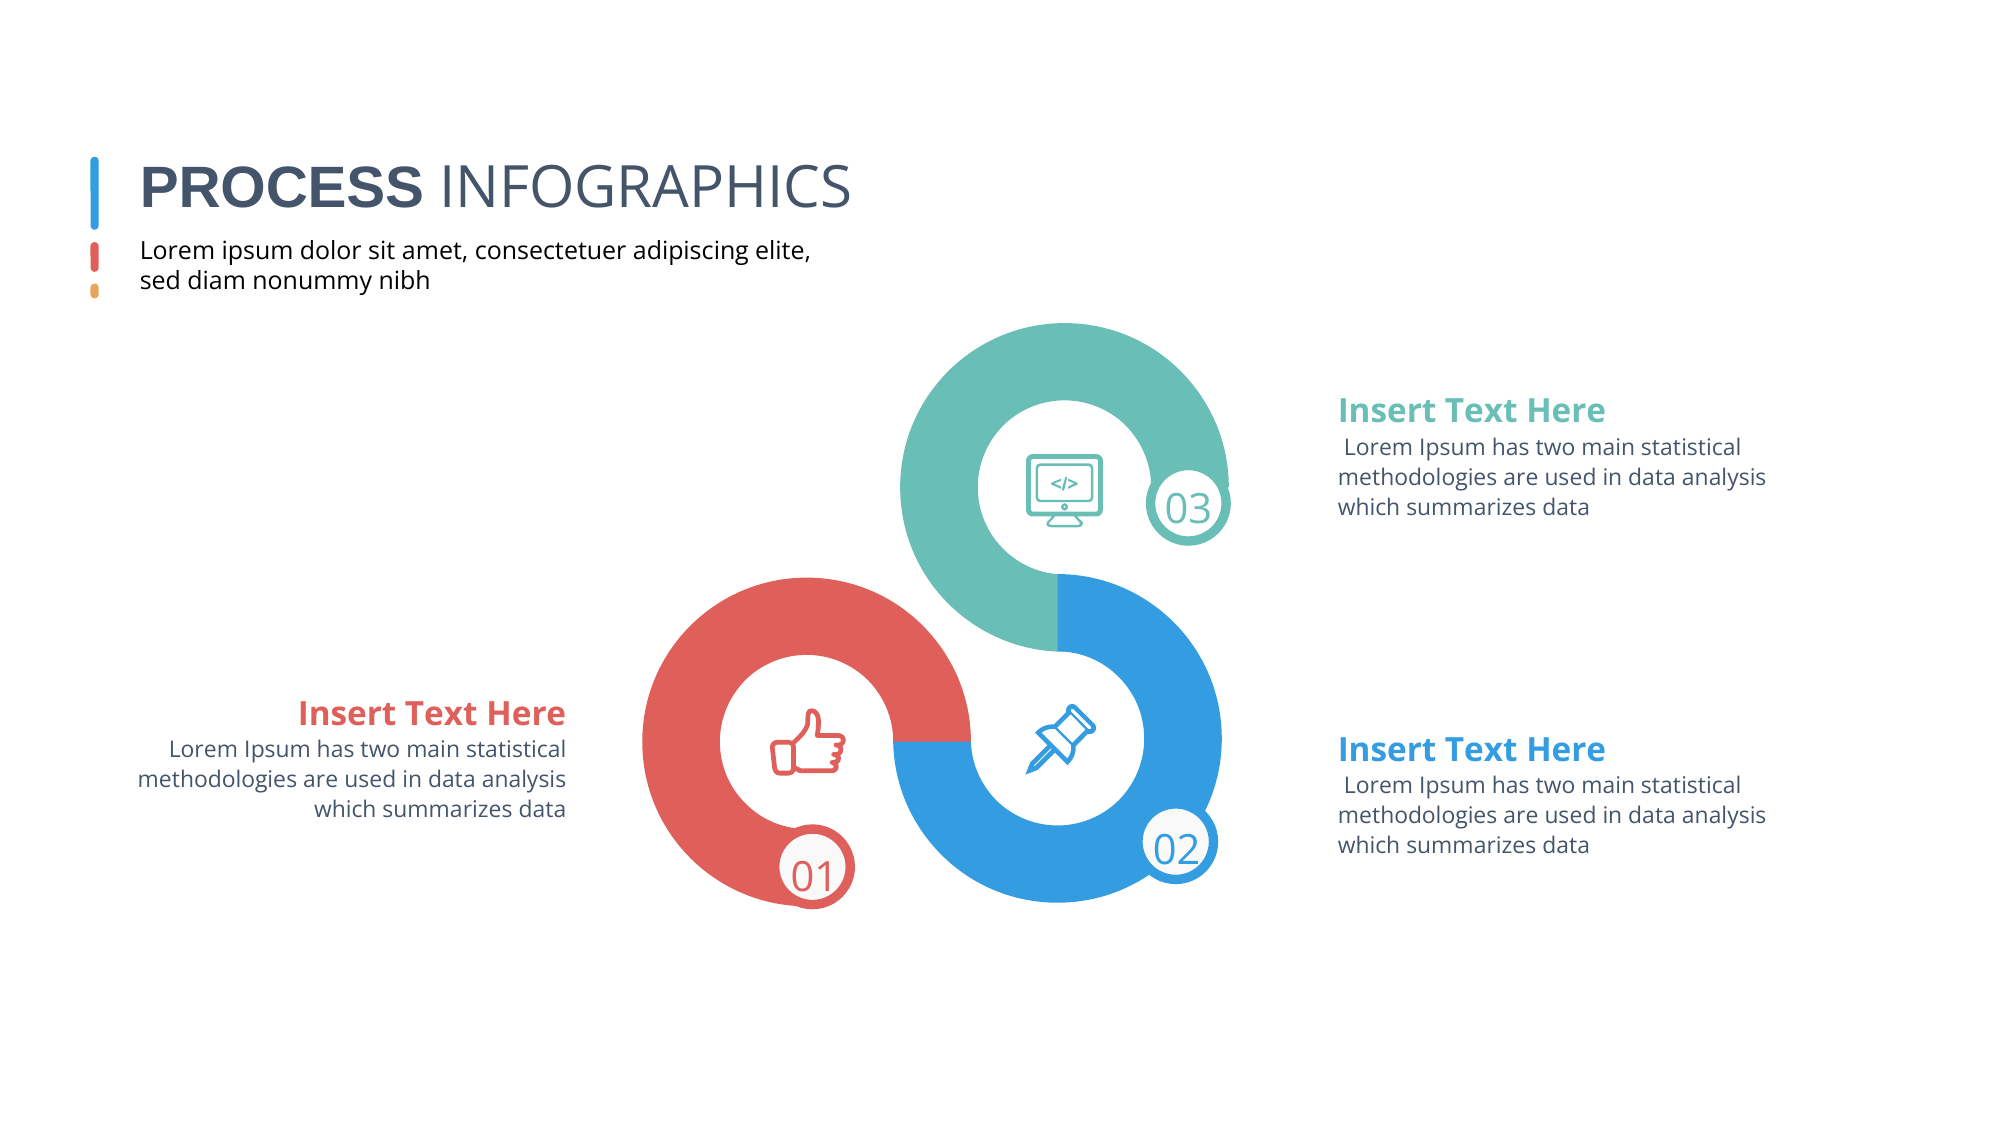

PROCESS INFOGRAPHICS

Lorem ipsum dolor sit amet, consectetuer adipiscing elite, sed diam nonummy nibh

Insert Text Here
 Lorem Ipsum has two main statistical methodologies are used in data analysis which summarizes data

03
Insert Text Here
 Lorem Ipsum has two main statistical methodologies are used in data analysis which summarizes data

Insert Text Here
 Lorem Ipsum has two main statistical methodologies are used in data analysis which summarizes data
02
01